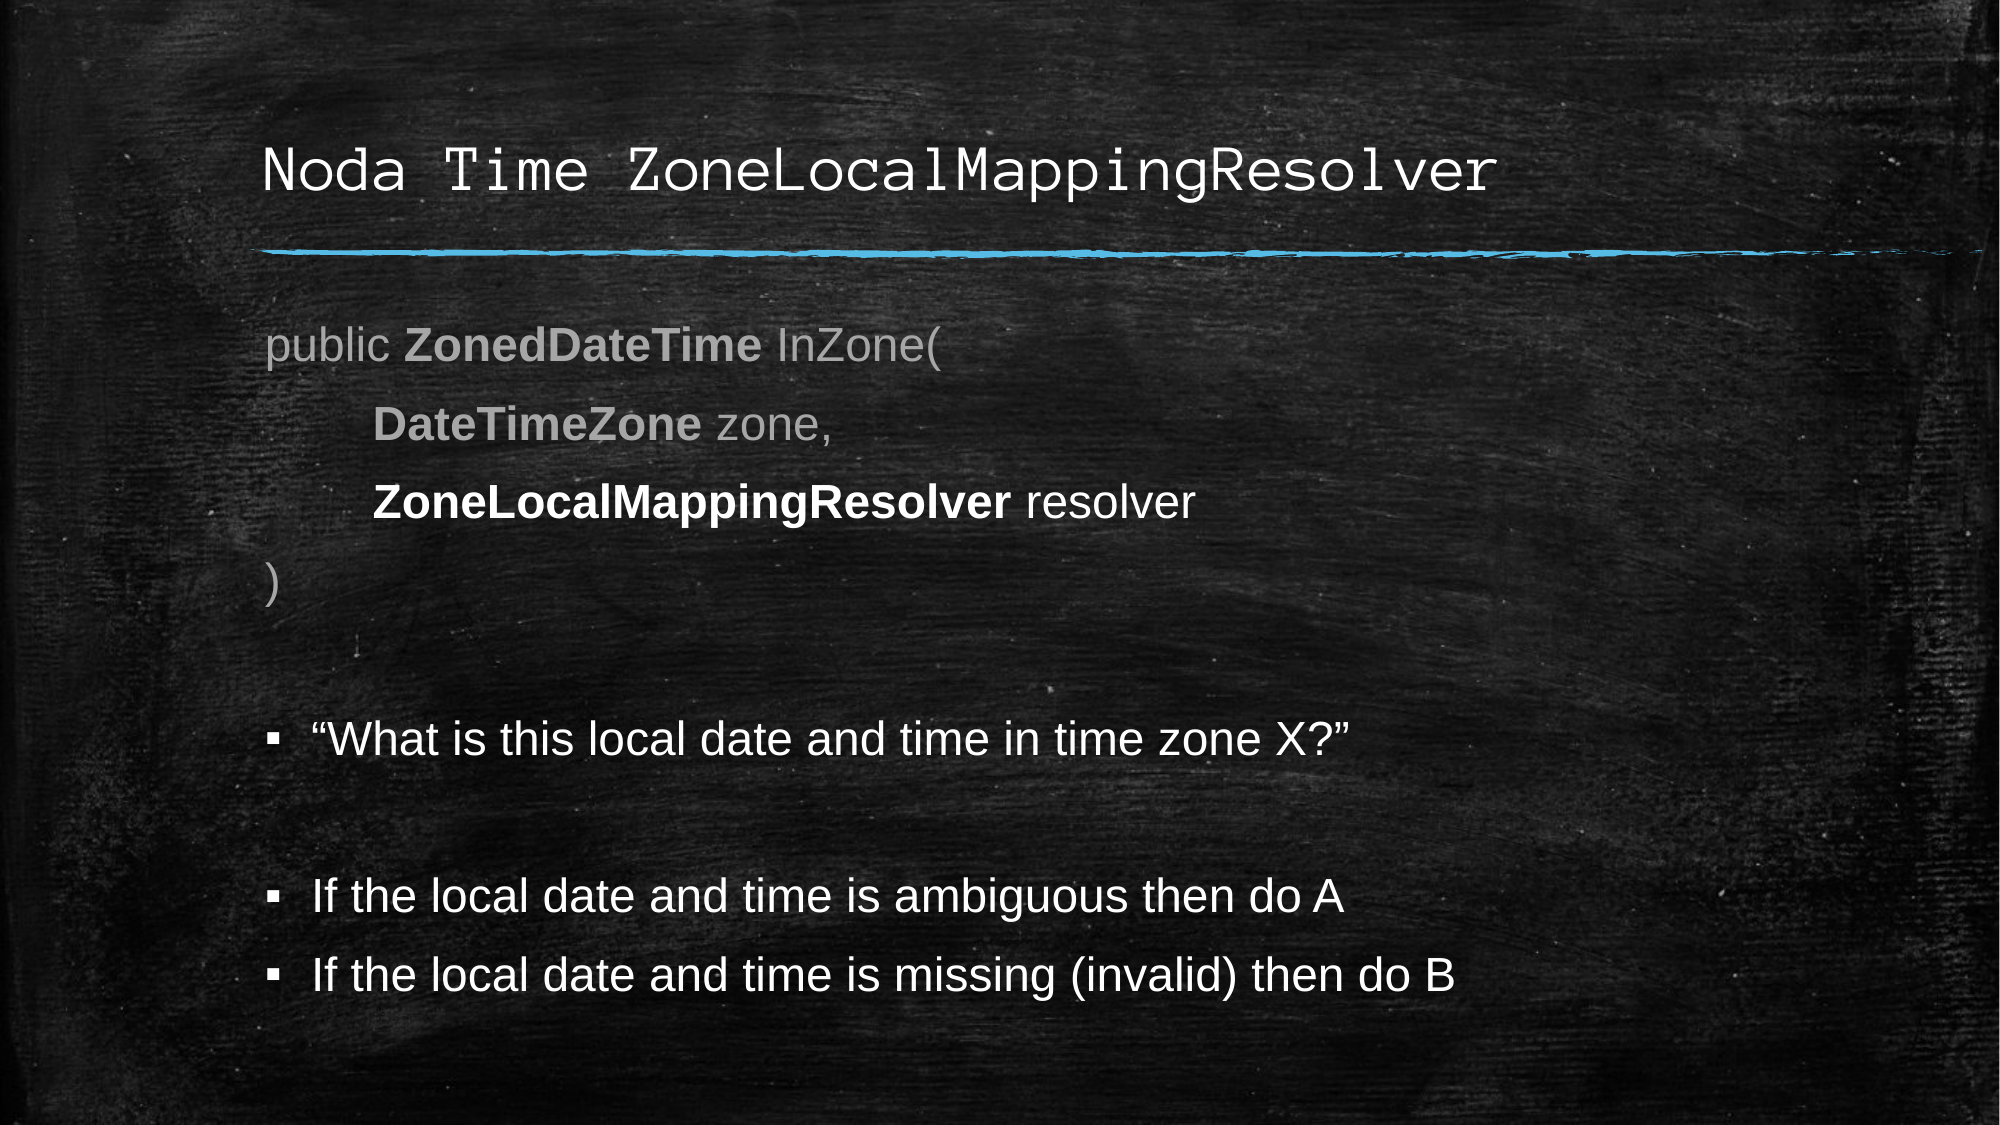

# Noda Time ZoneLocalMappingResolver
public ZonedDateTime InZone(
	DateTimeZone zone,
	ZoneLocalMappingResolver resolver
)

“What is this local date and time in time zone X?”

If the local date and time is ambiguous then do A
If the local date and time is missing (invalid) then do B